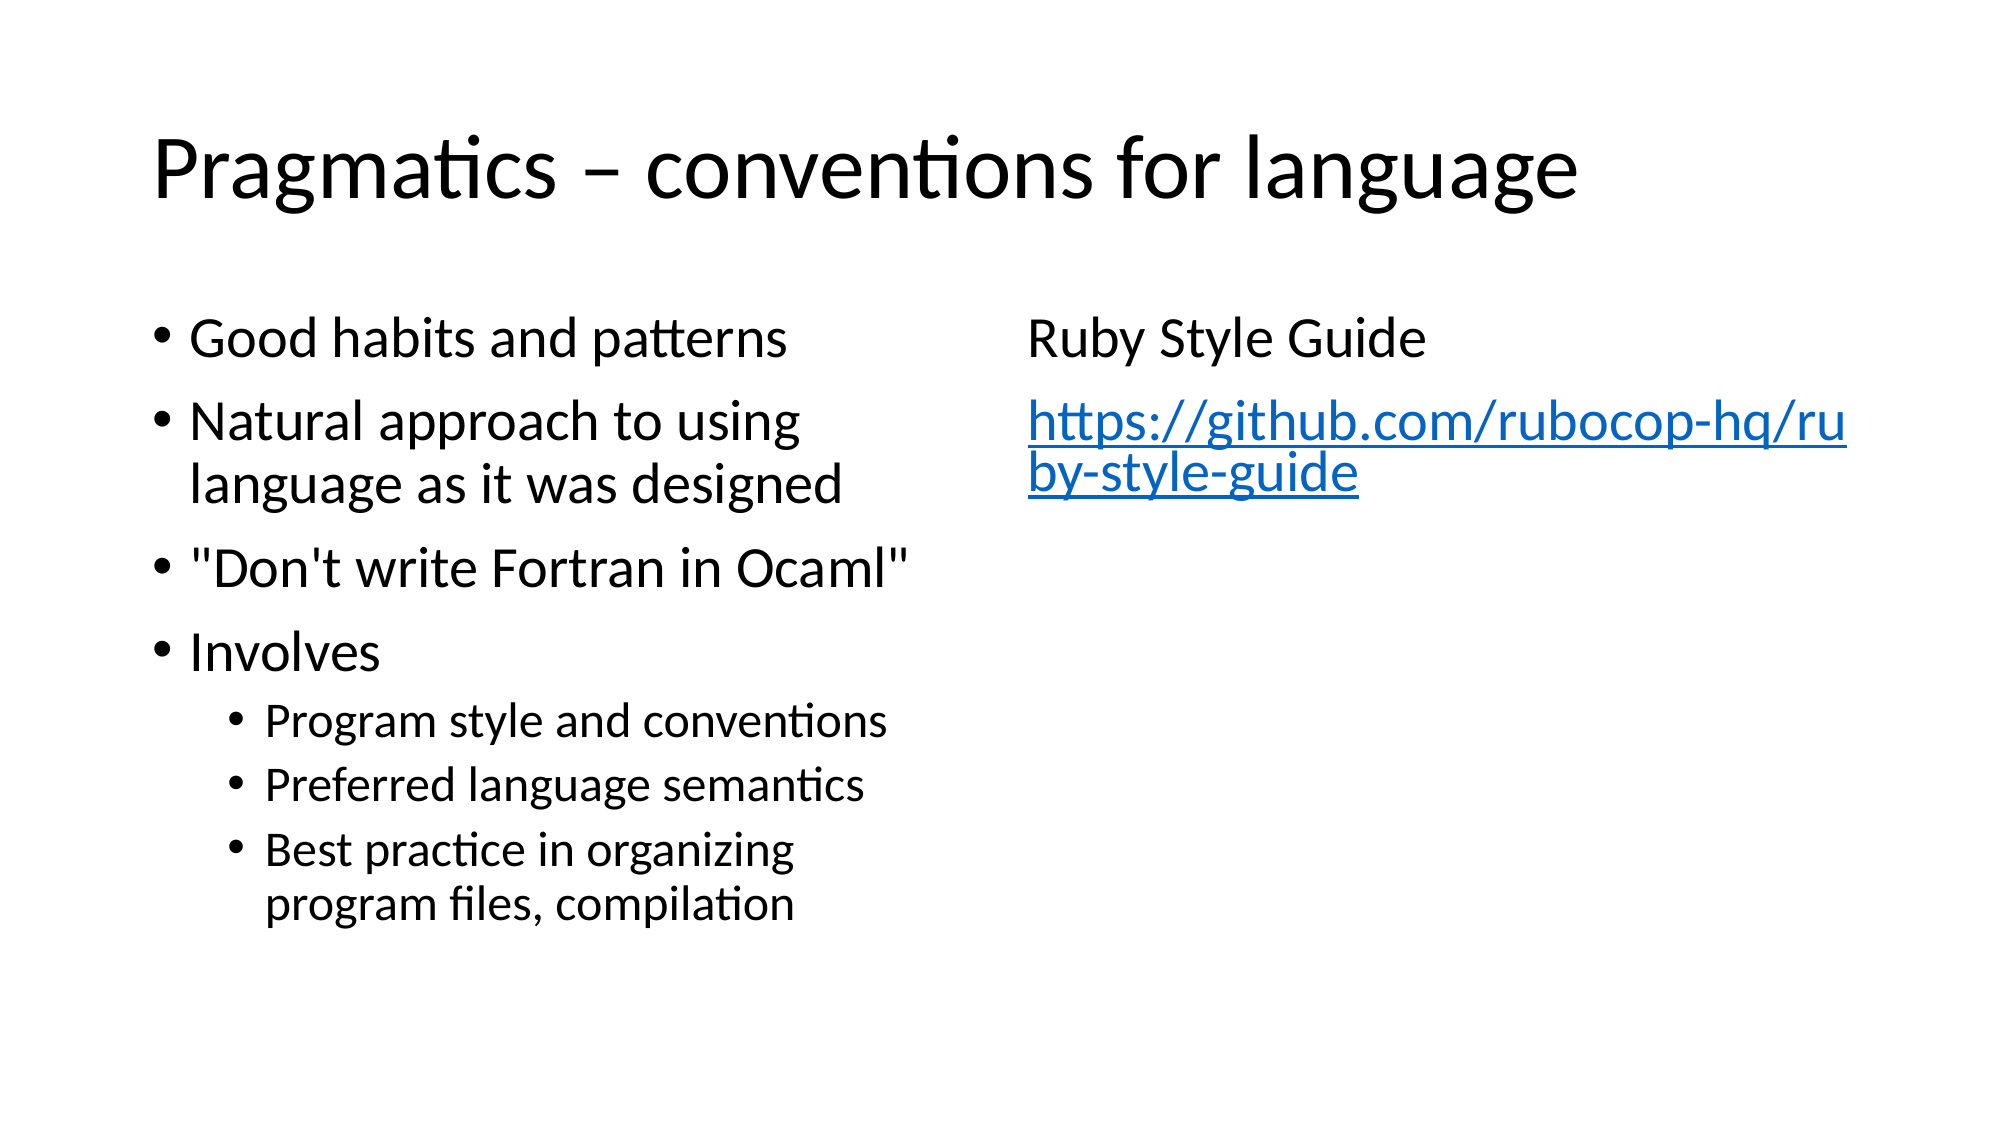

# Pragmatics – conventions for language
Good habits and patterns
Natural approach to using language as it was designed
"Don't write Fortran in Ocaml"
Involves
Program style and conventions
Preferred language semantics
Best practice in organizing program files, compilation
Ruby Style Guide
https://github.com/rubocop-hq/ruby-style-guide